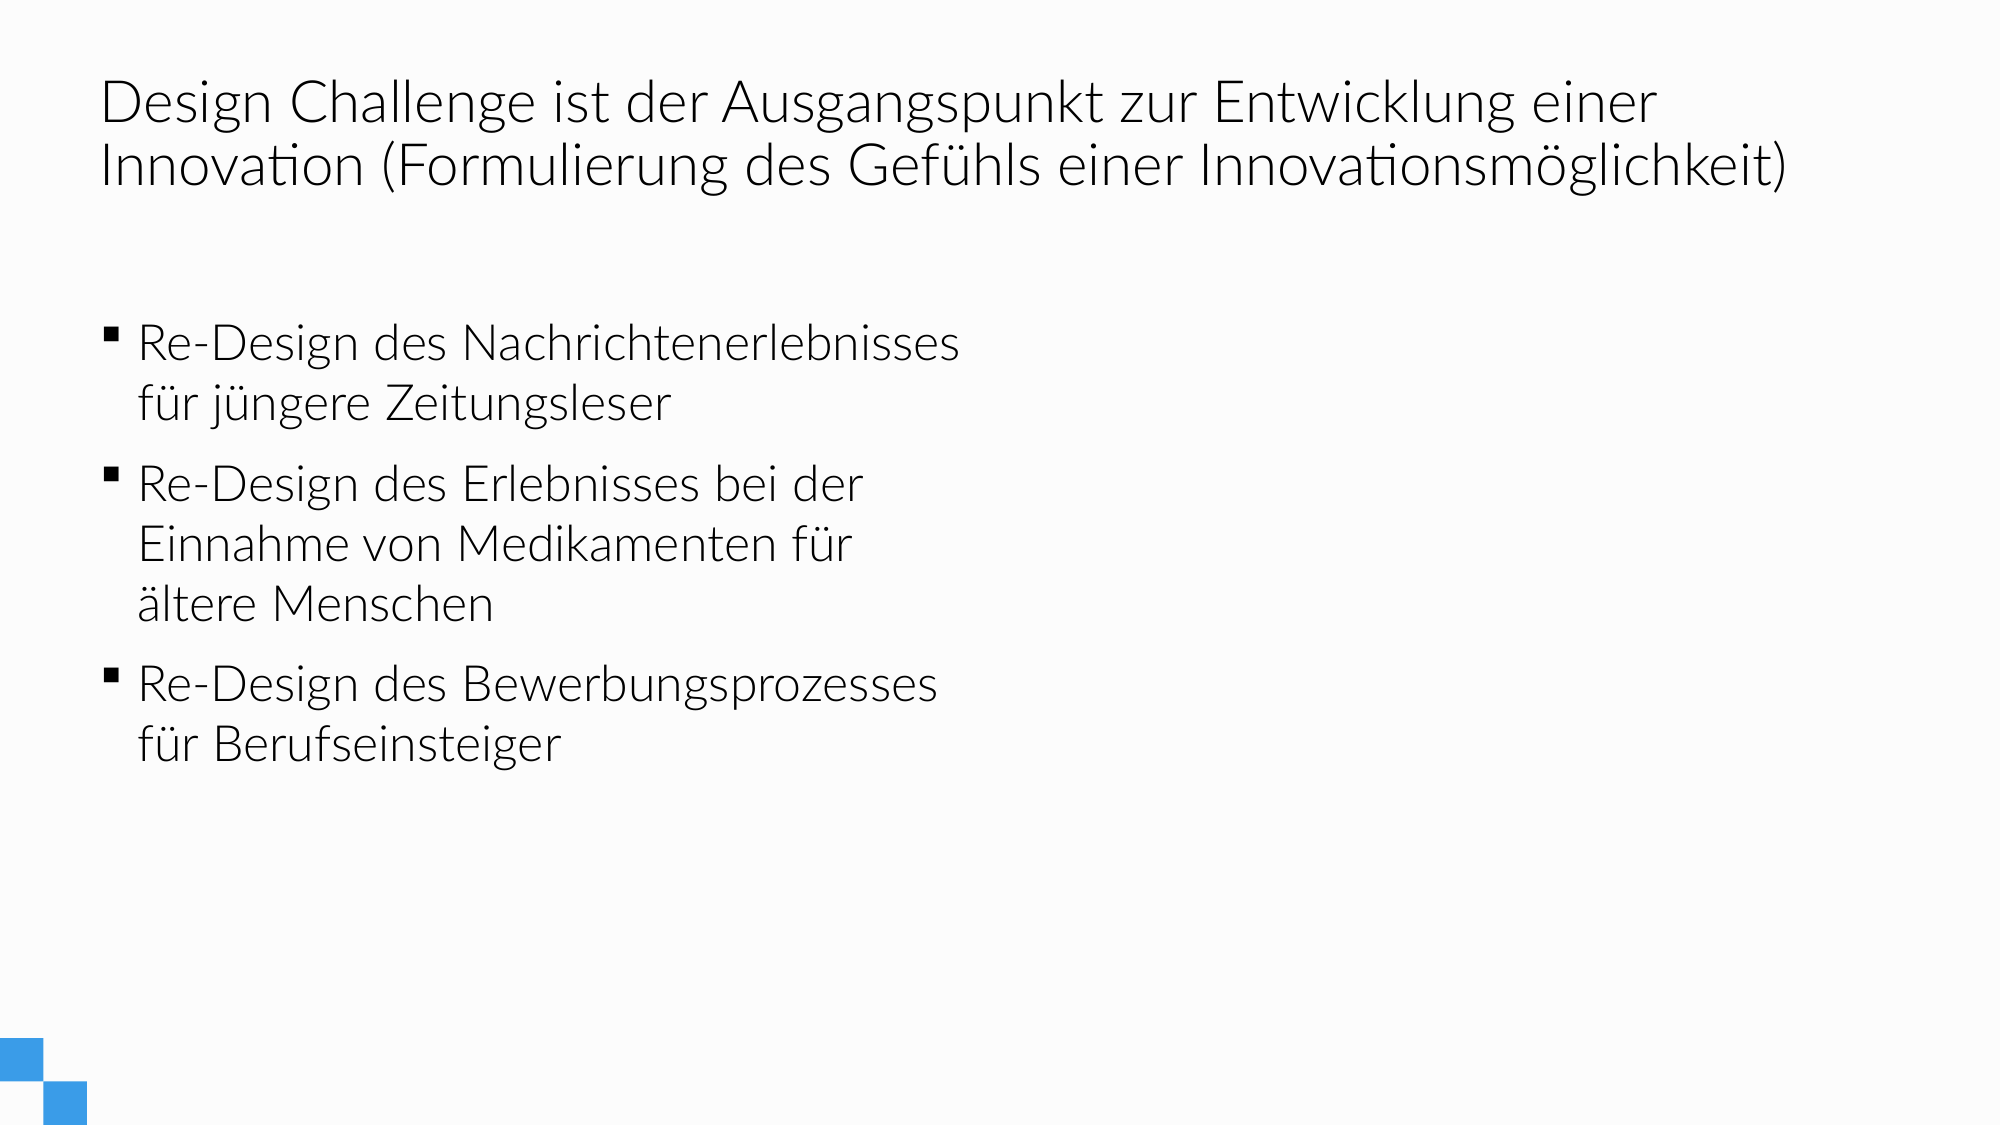

# Design Challenge ist der Ausgangspunkt zur Entwicklung einer Innovation (Formulierung des Gefühls einer Innovationsmöglichkeit)
Re-Design des Nachrichtenerlebnisses für jüngere Zeitungsleser
Re-Design des Erlebnisses bei der Einnahme von Medikamenten für ältere Menschen
Re-Design des Bewerbungsprozesses für Berufseinsteiger